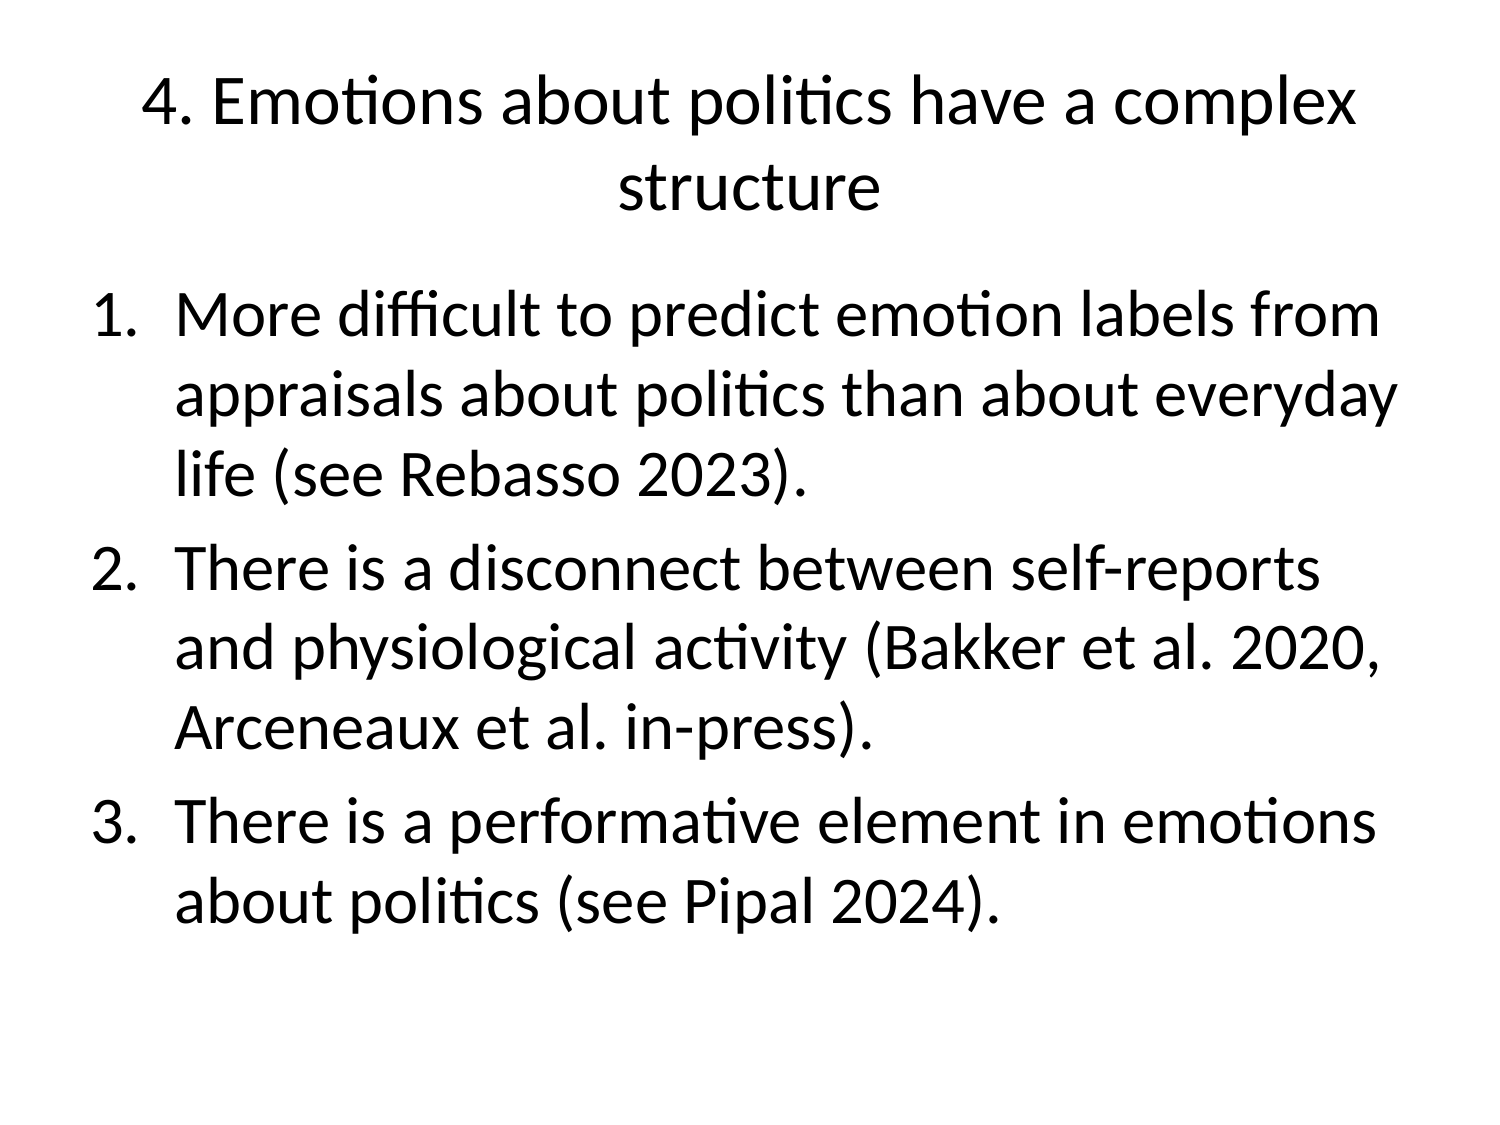

# 4. Emotions about politics have a complex structure
More difficult to predict emotion labels from appraisals about politics than about everyday life (see Rebasso 2023).
There is a disconnect between self-reports and physiological activity (Bakker et al. 2020, Arceneaux et al. in-press).
There is a performative element in emotions about politics (see Pipal 2024).